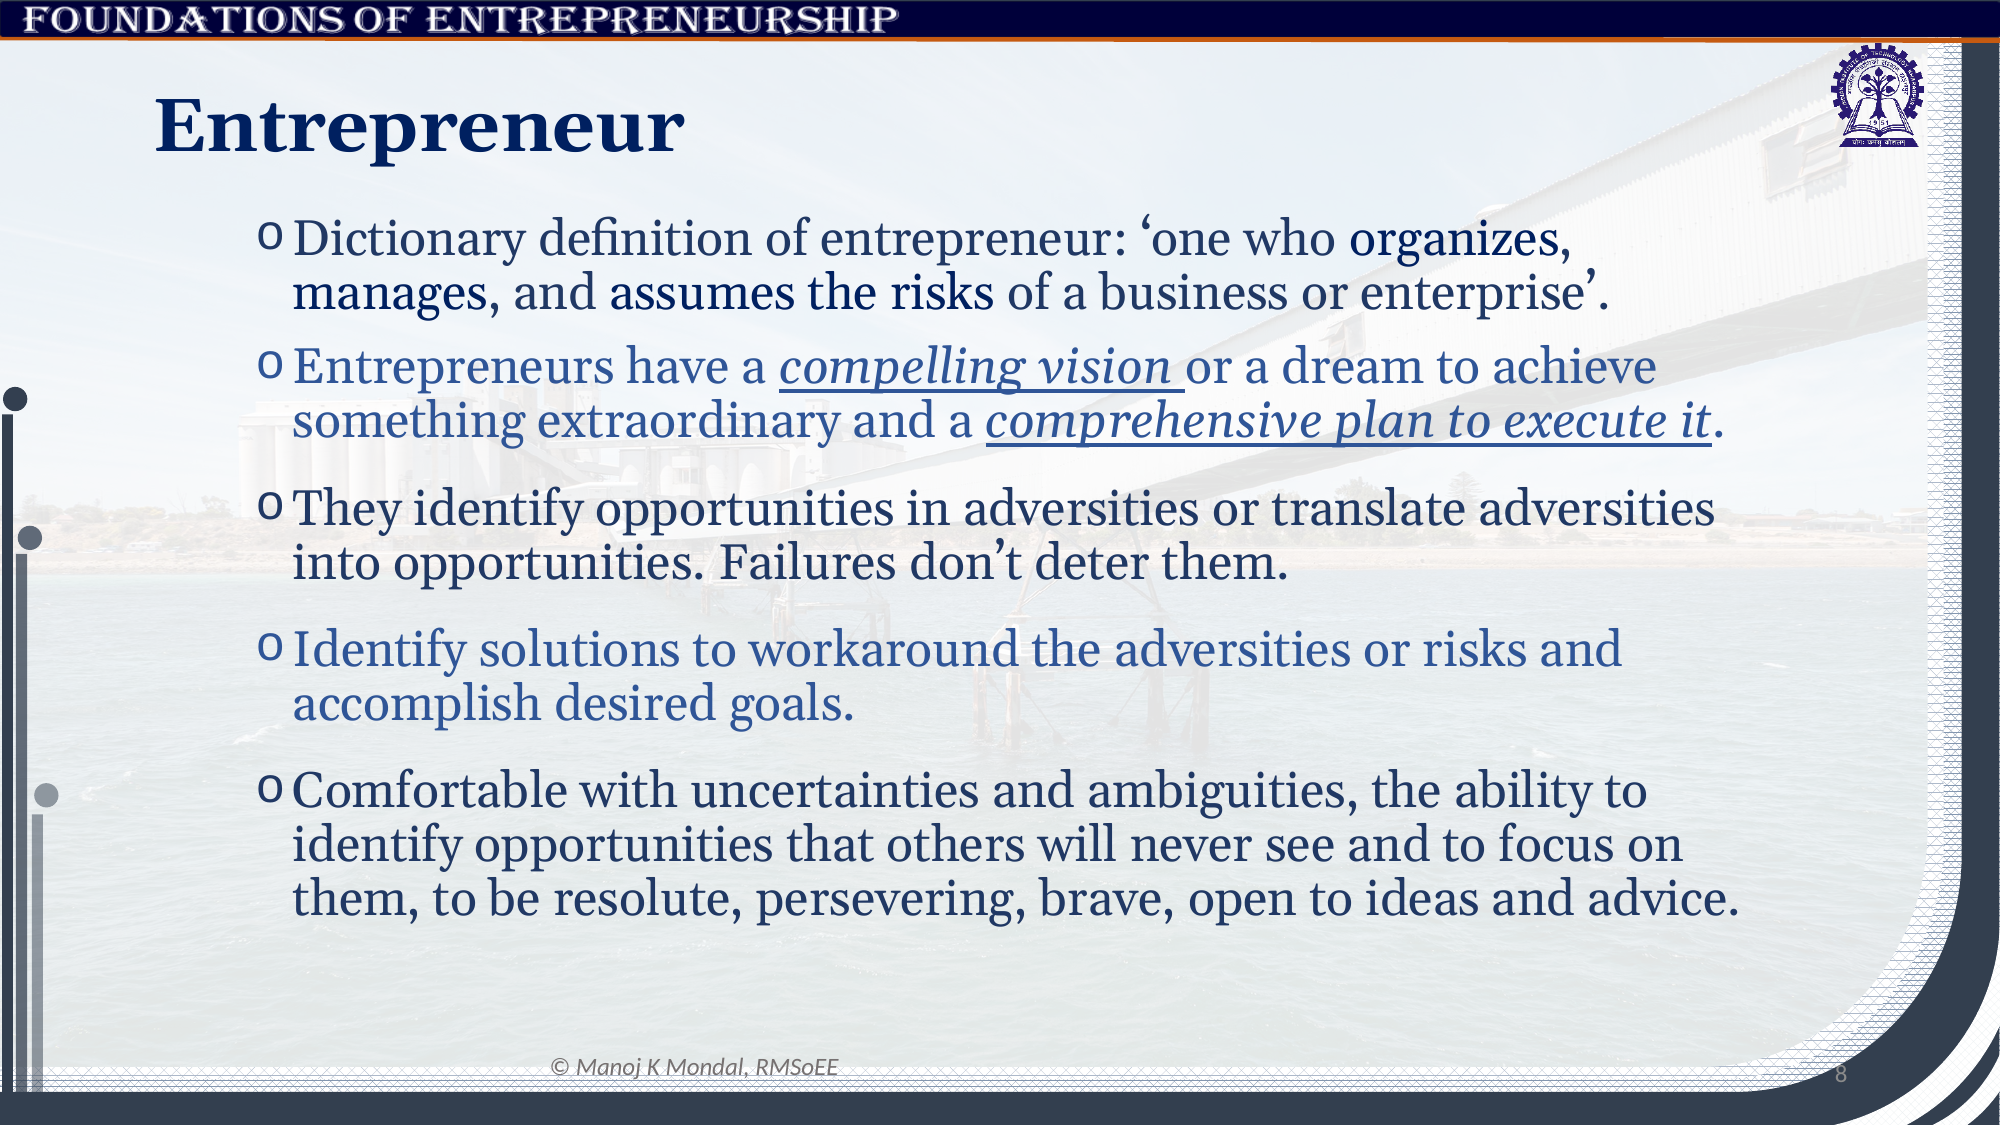

# Entrepreneur
Dictionary definition of entrepreneur: ‘one who organizes, manages, and assumes the risks of a business or enterprise’.
Entrepreneurs have a compelling vision or a dream to achieve something extraordinary and a comprehensive plan to execute it.
They identify opportunities in adversities or translate adversities into opportunities. Failures don’t deter them.
Identify solutions to workaround the adversities or risks and accomplish desired goals.
Comfortable with uncertainties and ambiguities, the ability to identify opportunities that others will never see and to focus on them, to be resolute, persevering, brave, open to ideas and advice.
8